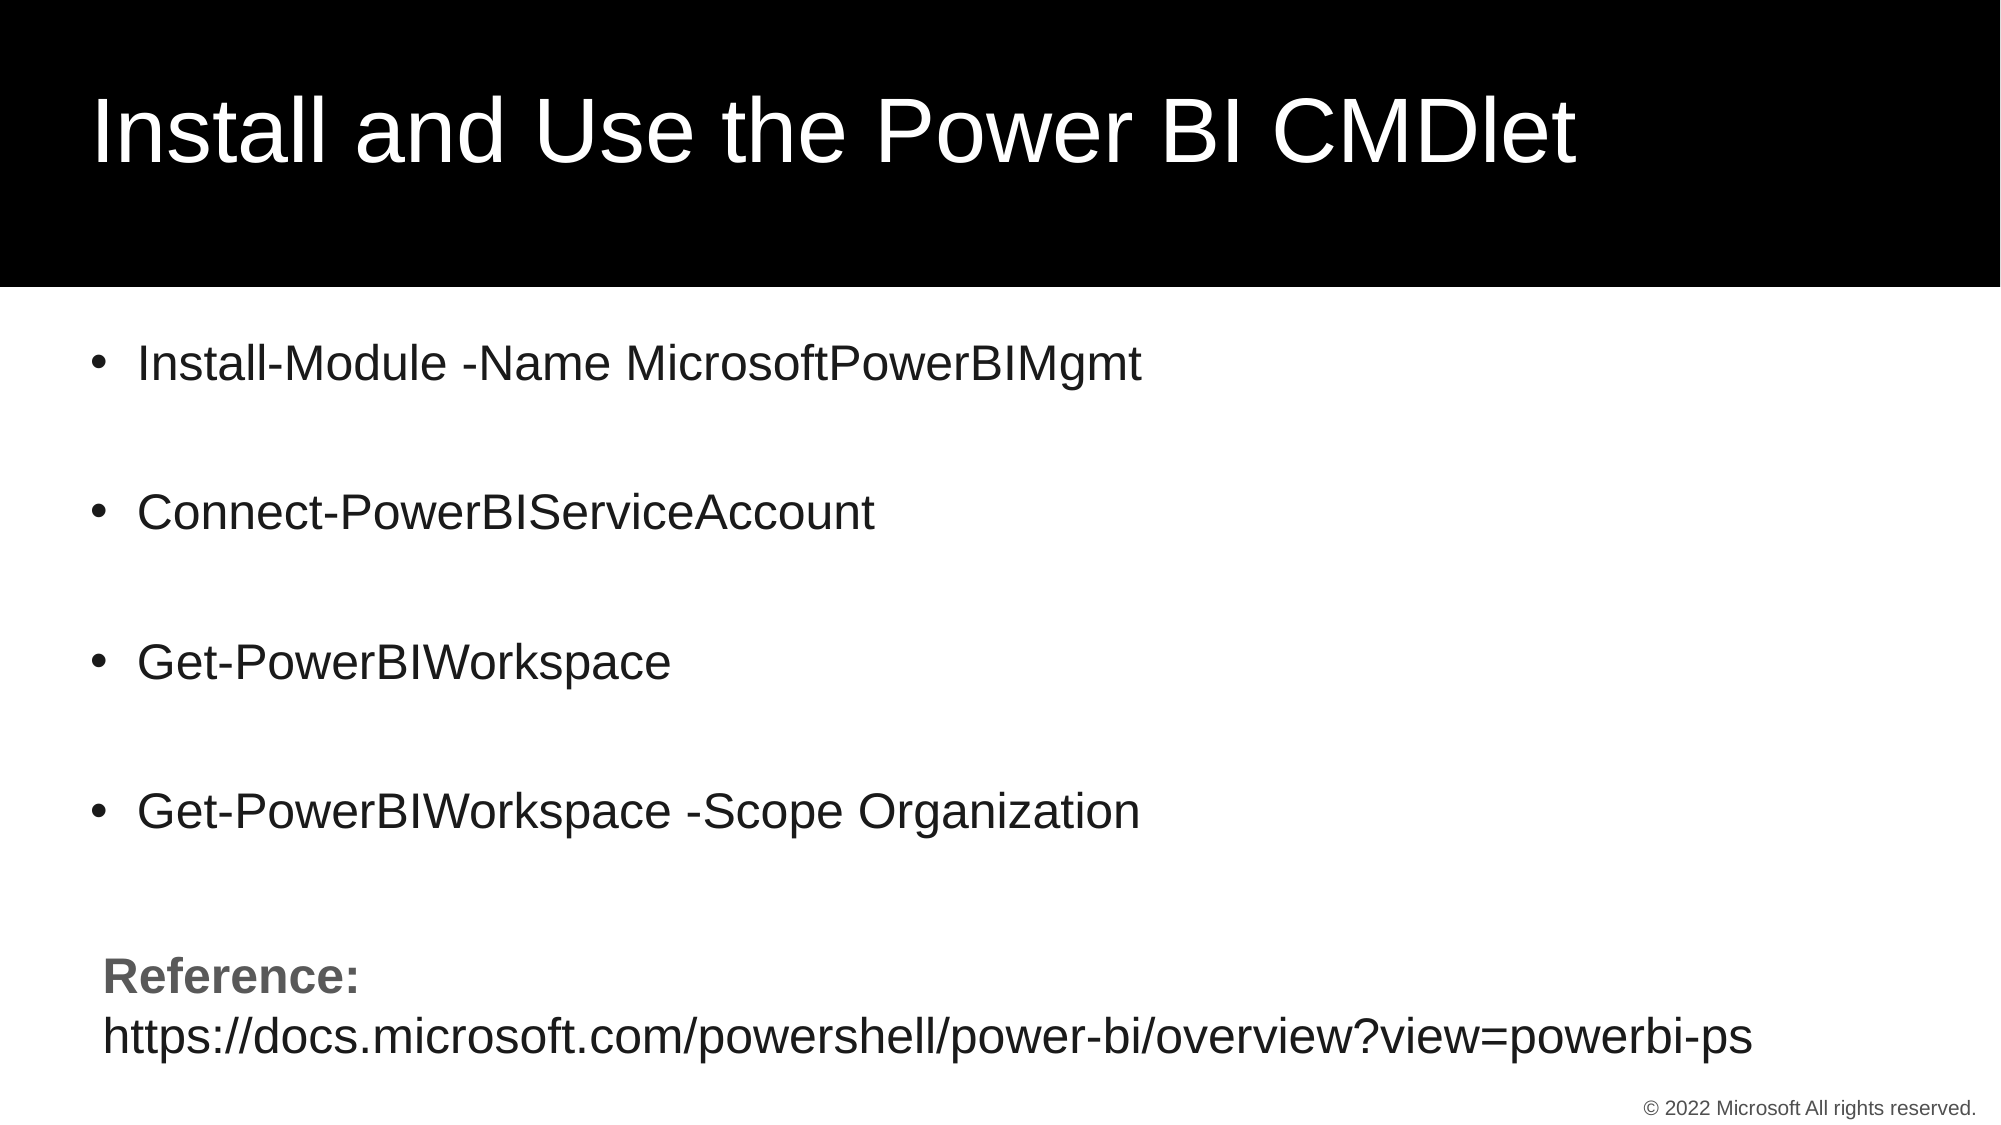

# Install and Use the Power BI CMDlet

Install-Module -Name MicrosoftPowerBIMgmt

Connect-PowerBIServiceAccount

Get-PowerBIWorkspace

Get-PowerBIWorkspace -Scope Organization

Reference:
https://docs.microsoft.com/powershell/power-bi/overview?view=powerbi-ps

© 2022 Microsoft All rights reserved.